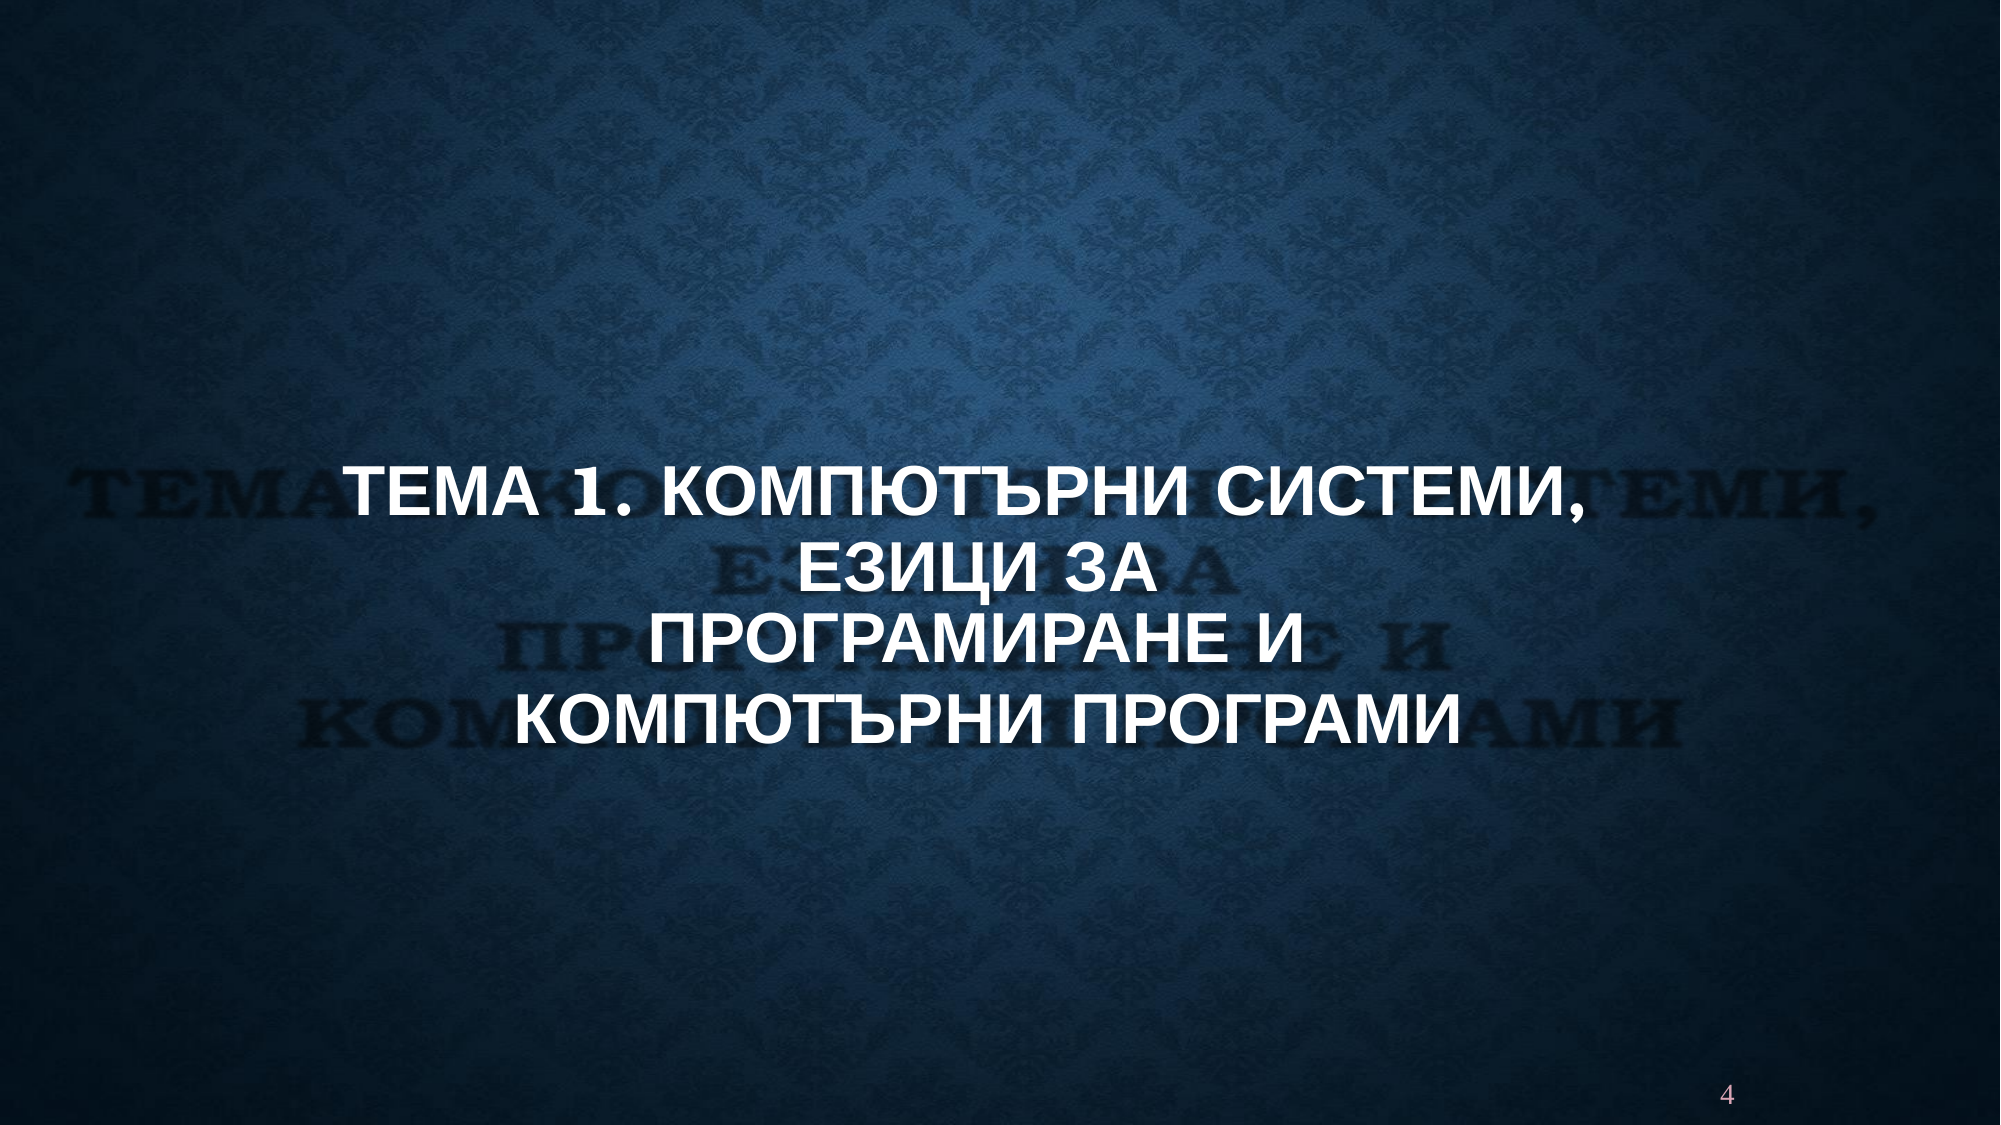

ТЕМА 1. КОМПЮТЪРНИ СИСТЕМИ,  ЕЗИЦИ ЗА
ПРОГРАМИРАНЕ И
КОМПЮТЪРНИ ПРОГРАМИ
4